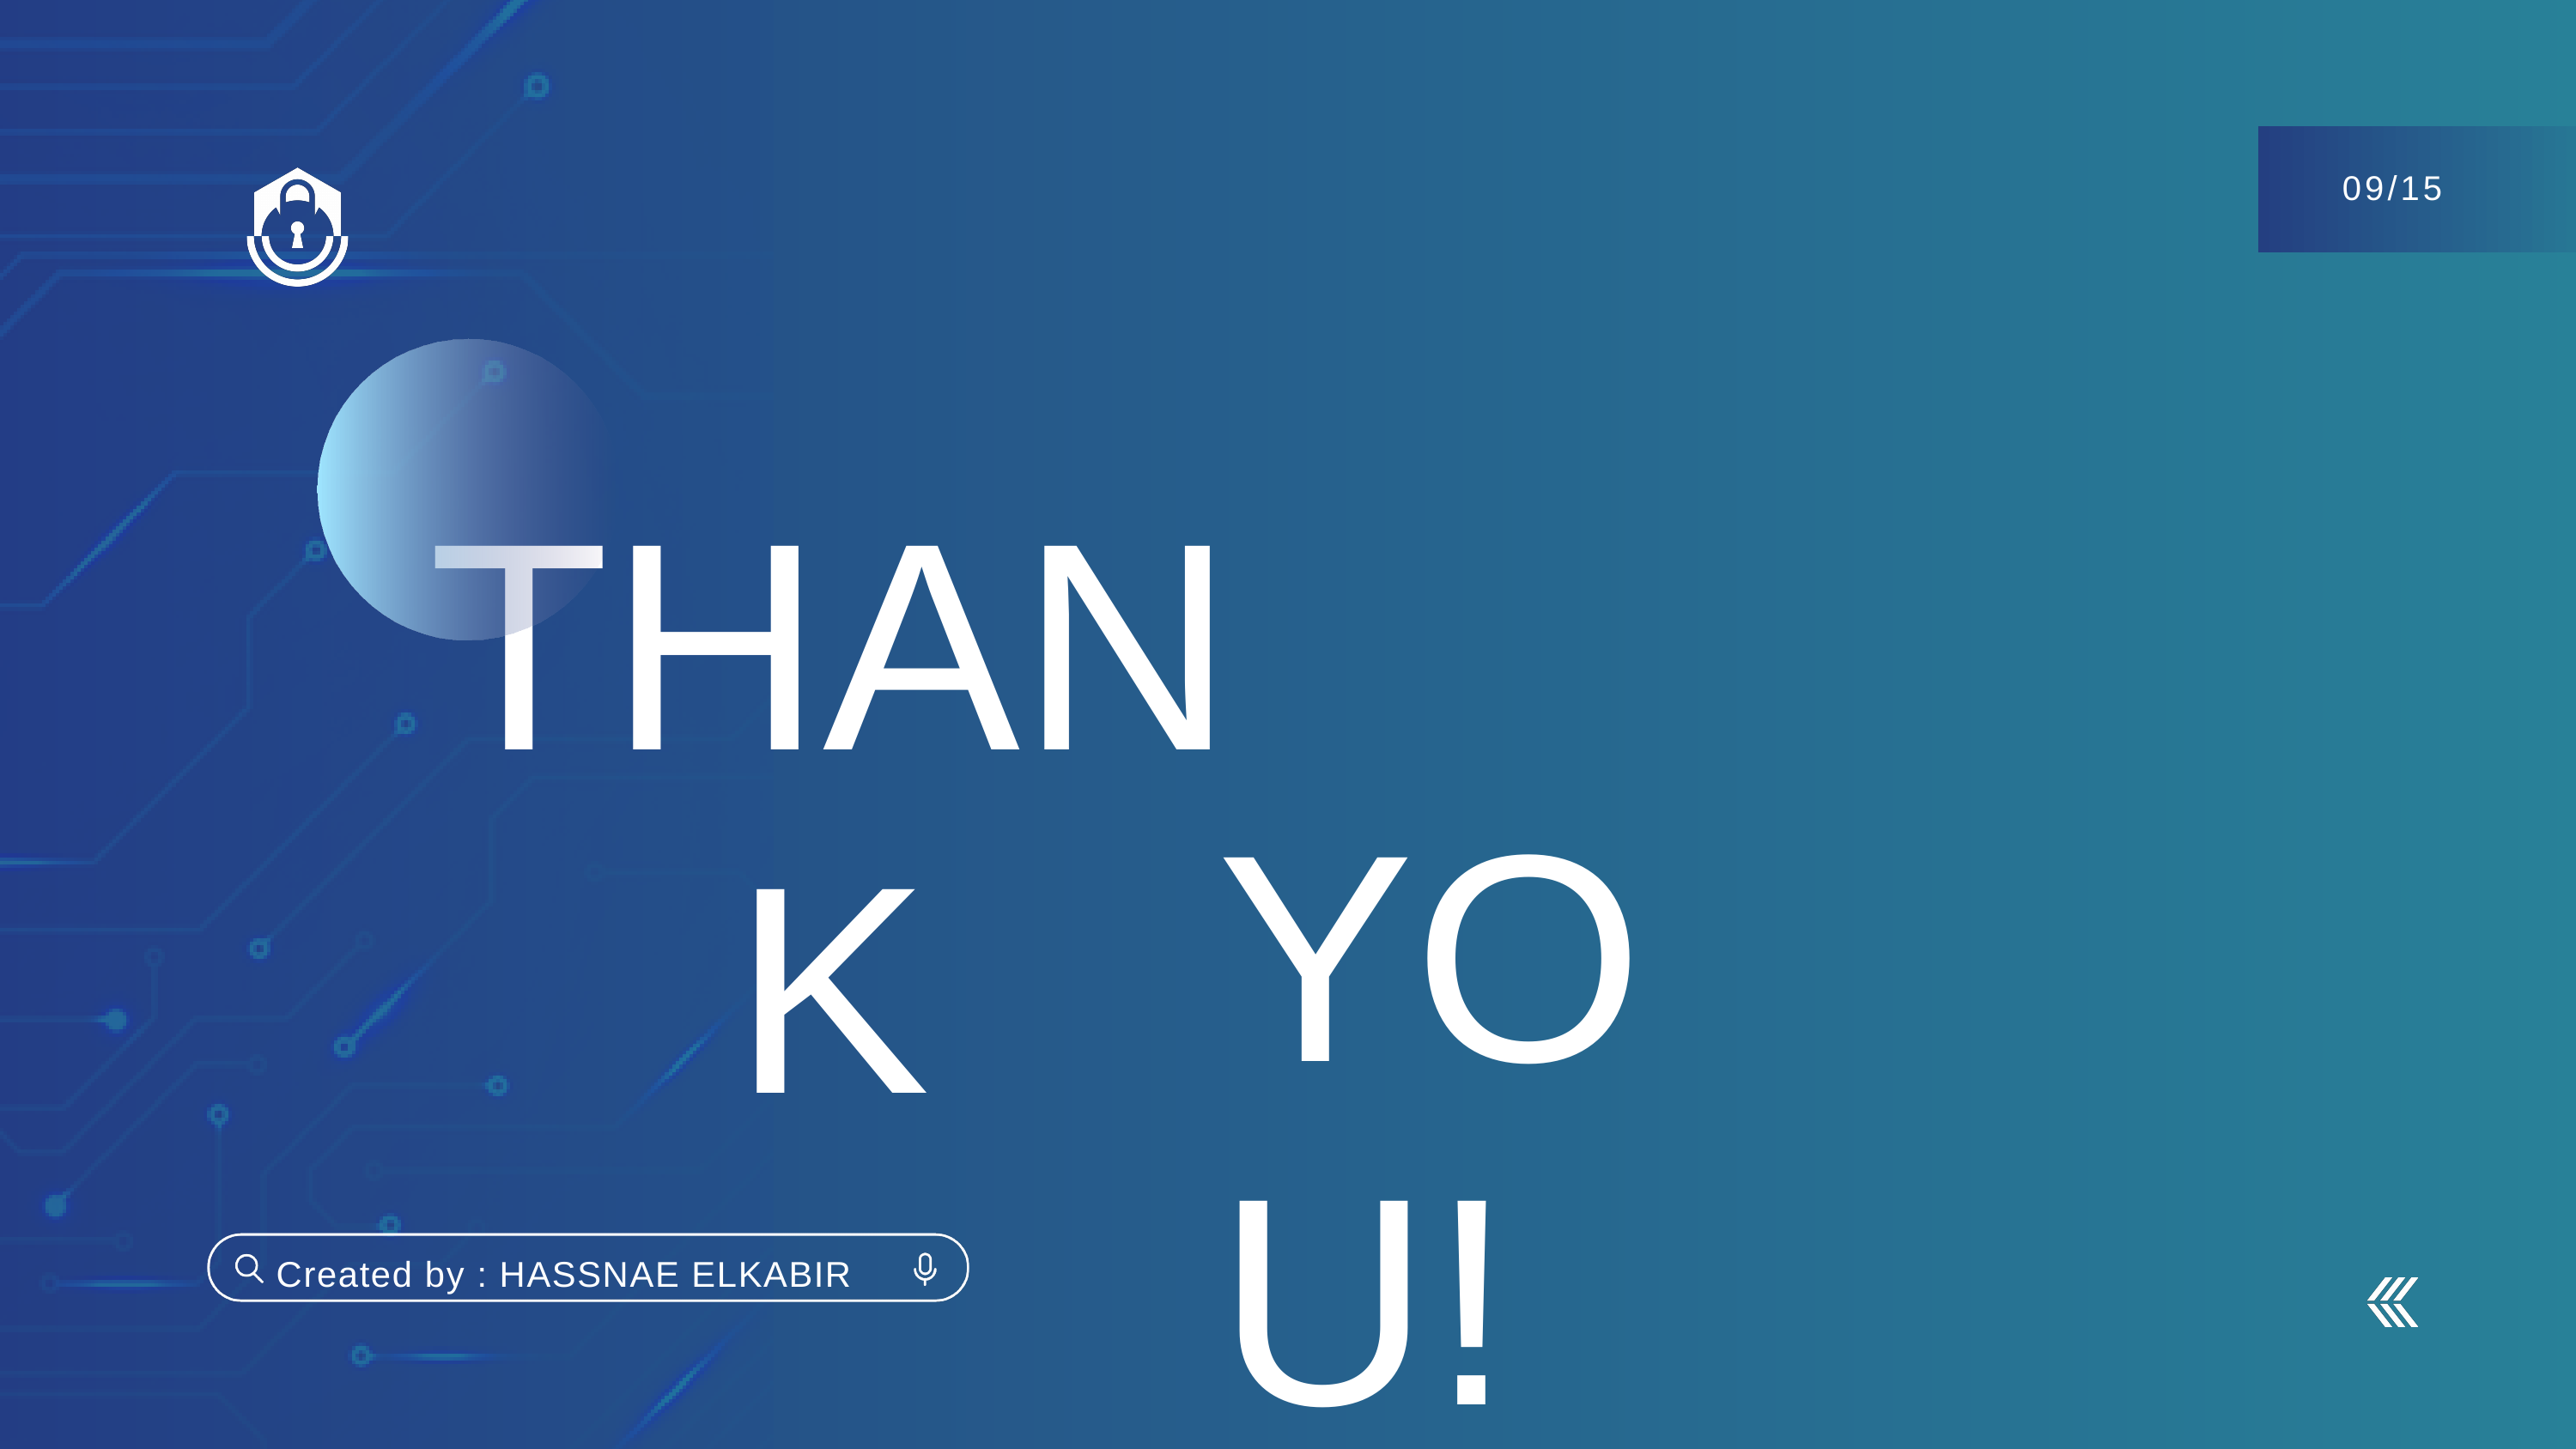

09/15

THANK
YOU!

 Created by : HASSNAE ELKABIR